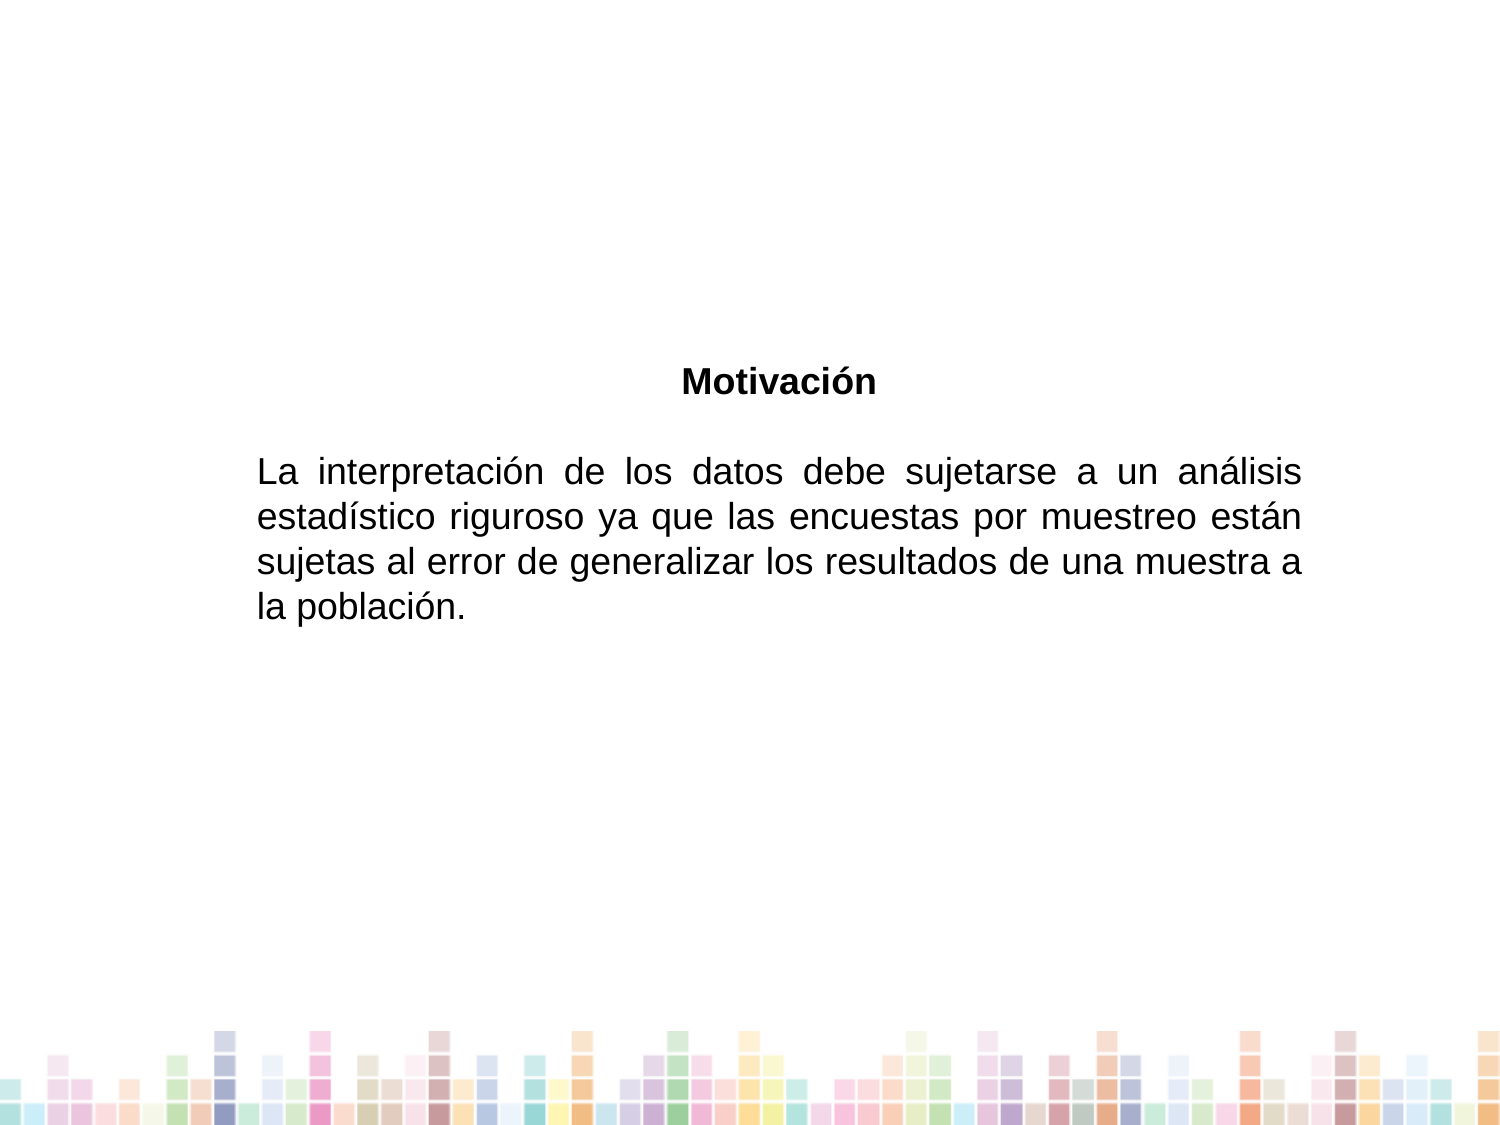

Motivación

La interpretación de los datos debe sujetarse a un análisis estadístico riguroso ya que las encuestas por muestreo están sujetas al error de generalizar los resultados de una muestra a la población.